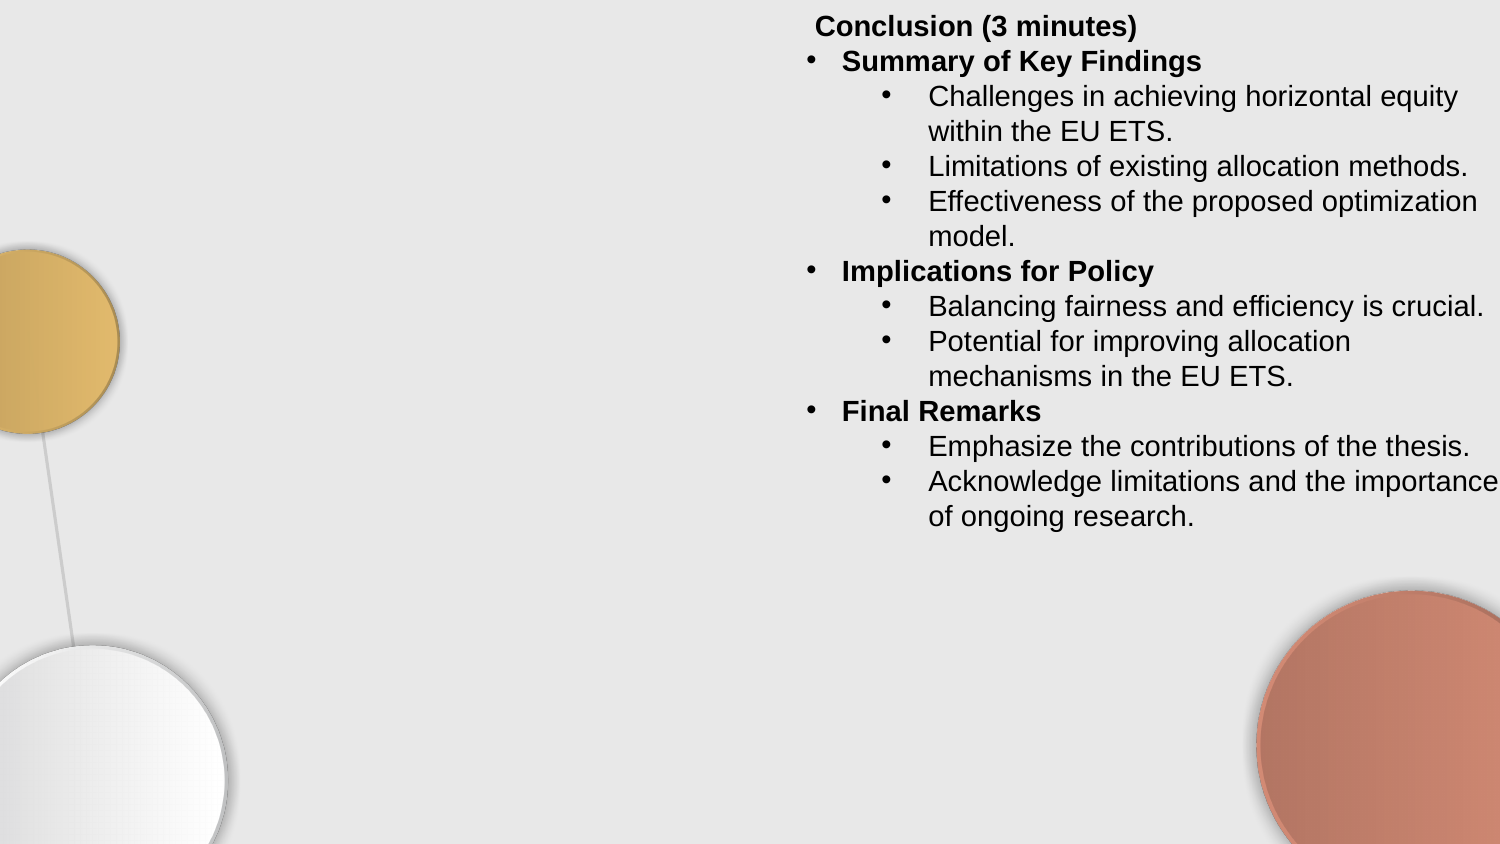

Conclusion (3 minutes)
Summary of Key Findings
Challenges in achieving horizontal equity within the EU ETS.
Limitations of existing allocation methods.
Effectiveness of the proposed optimization model.
Implications for Policy
Balancing fairness and efficiency is crucial.
Potential for improving allocation mechanisms in the EU ETS.
Final Remarks
Emphasize the contributions of the thesis.
Acknowledge limitations and the importance of ongoing research.

#